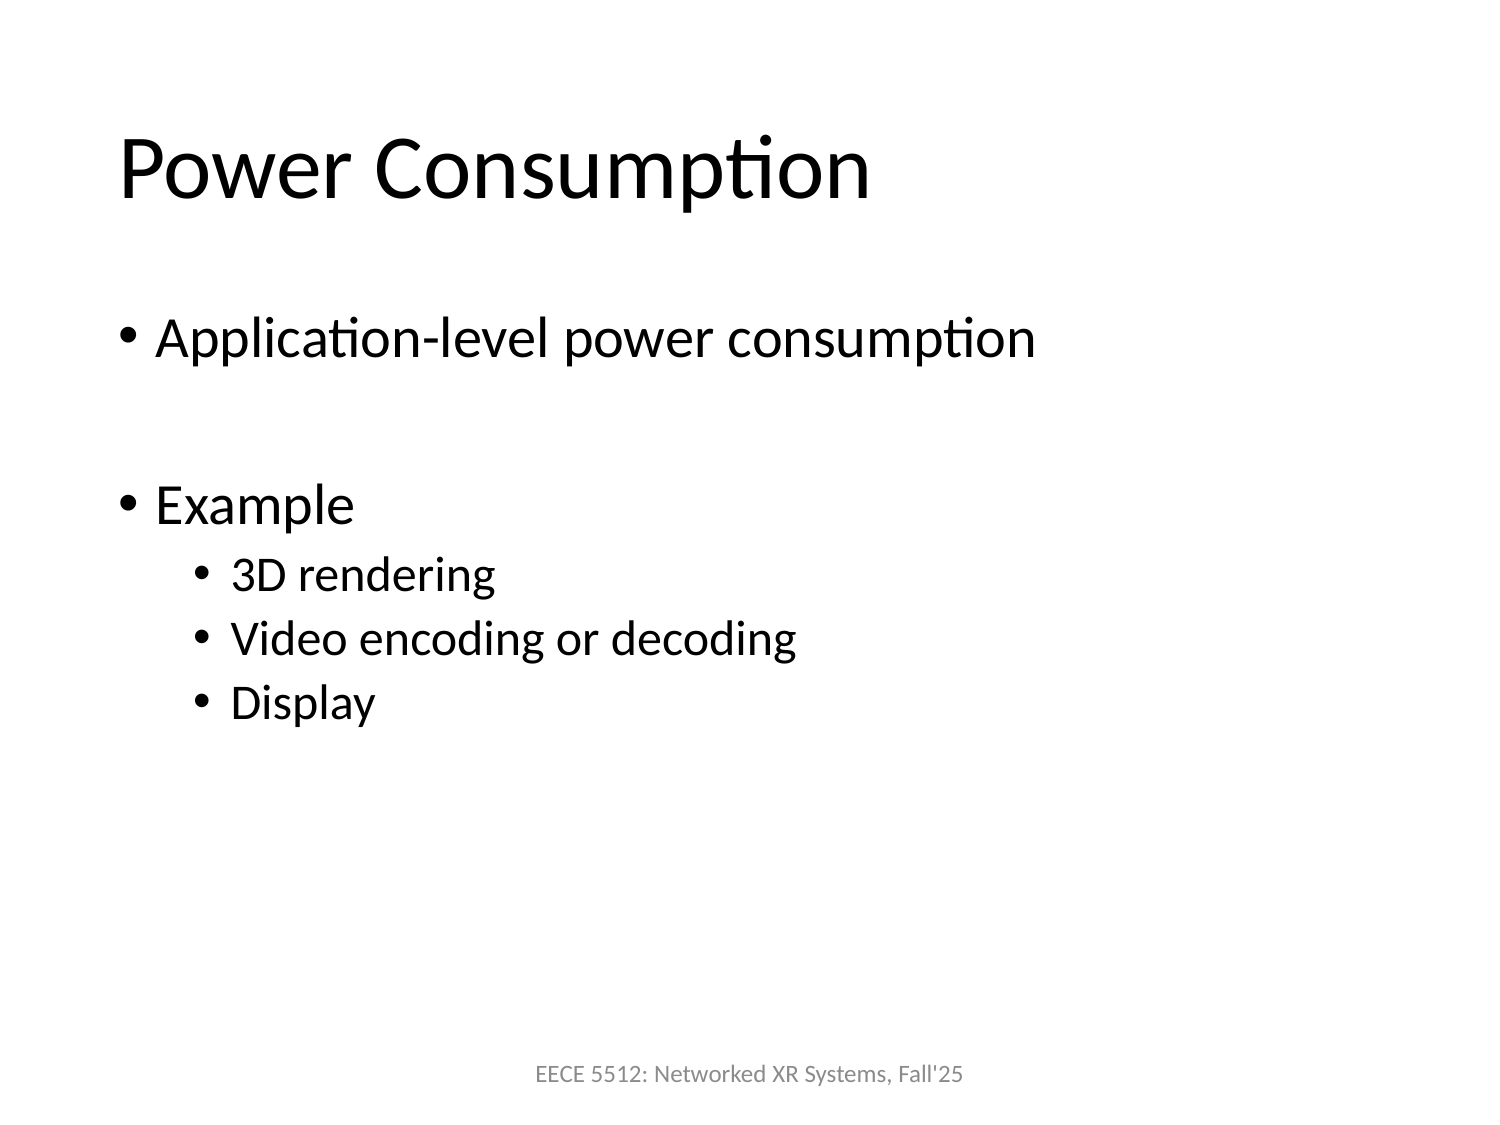

# Power Consumption
Application-level power consumption

Example
3D rendering
Video encoding or decoding
Display
EECE 5512: Networked XR Systems, Fall'25